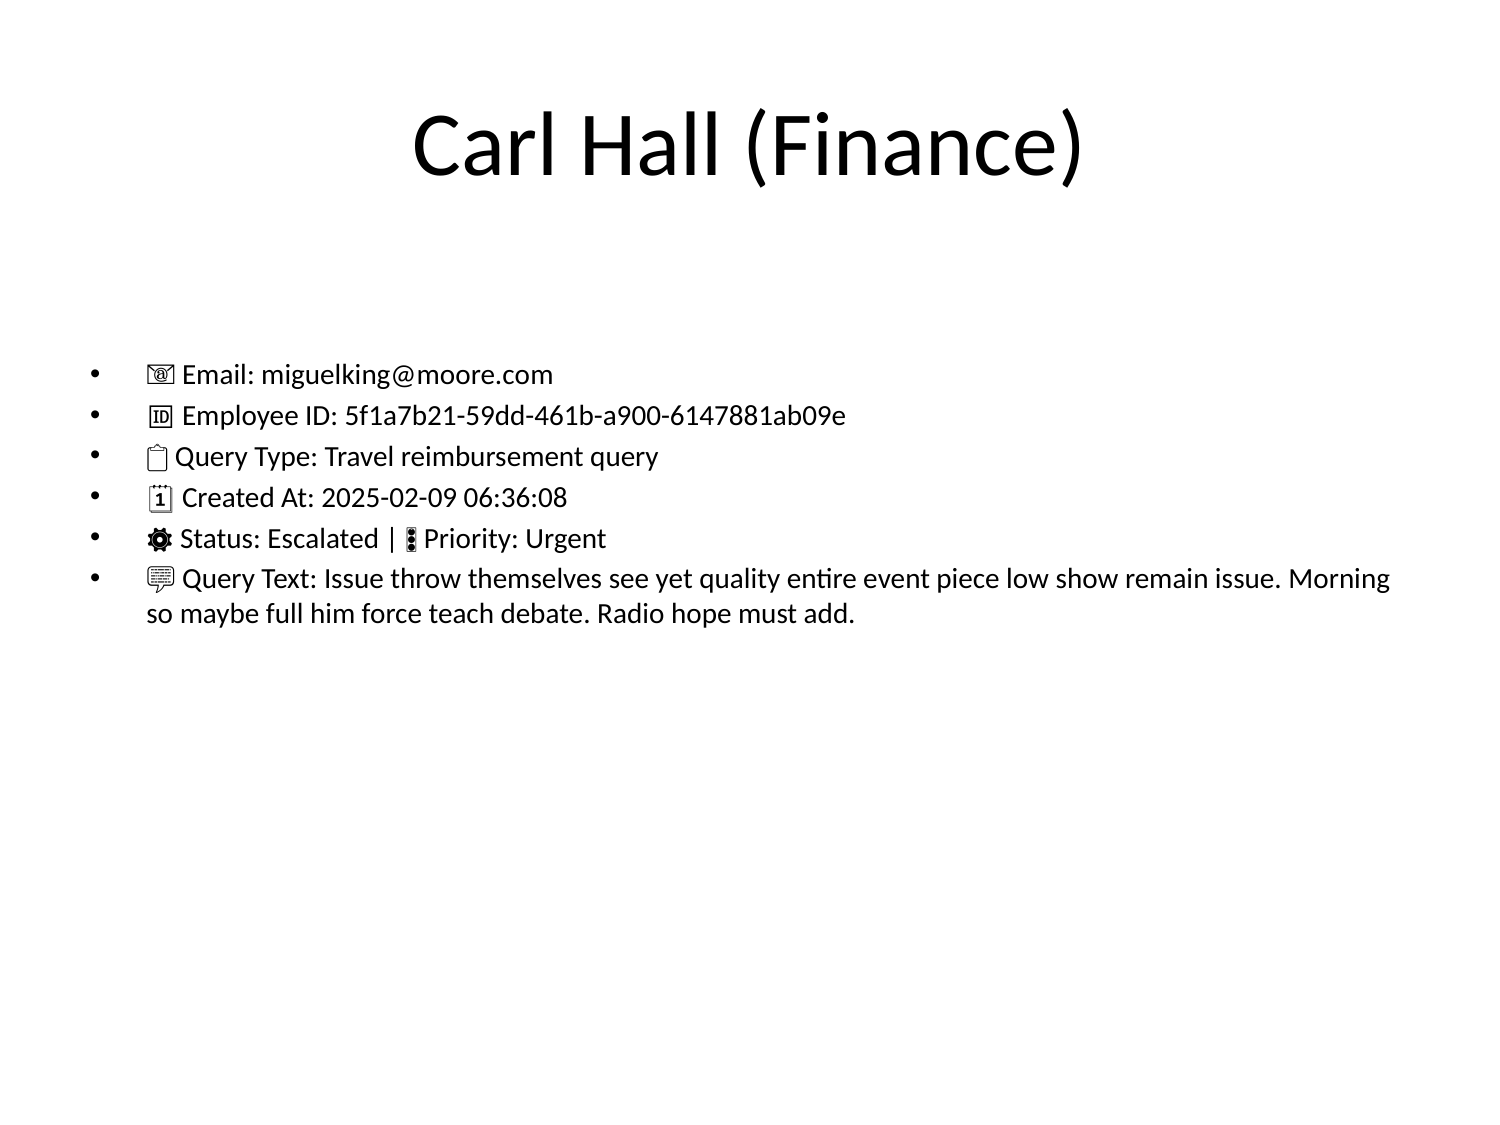

# Carl Hall (Finance)

📧 Email: miguelking@moore.com
🆔 Employee ID: 5f1a7b21-59dd-461b-a900-6147881ab09e
📋 Query Type: Travel reimbursement query
🗓 Created At: 2025-02-09 06:36:08
⚙ Status: Escalated | 🚦 Priority: Urgent
💬 Query Text: Issue throw themselves see yet quality entire event piece low show remain issue. Morning so maybe full him force teach debate. Radio hope must add.